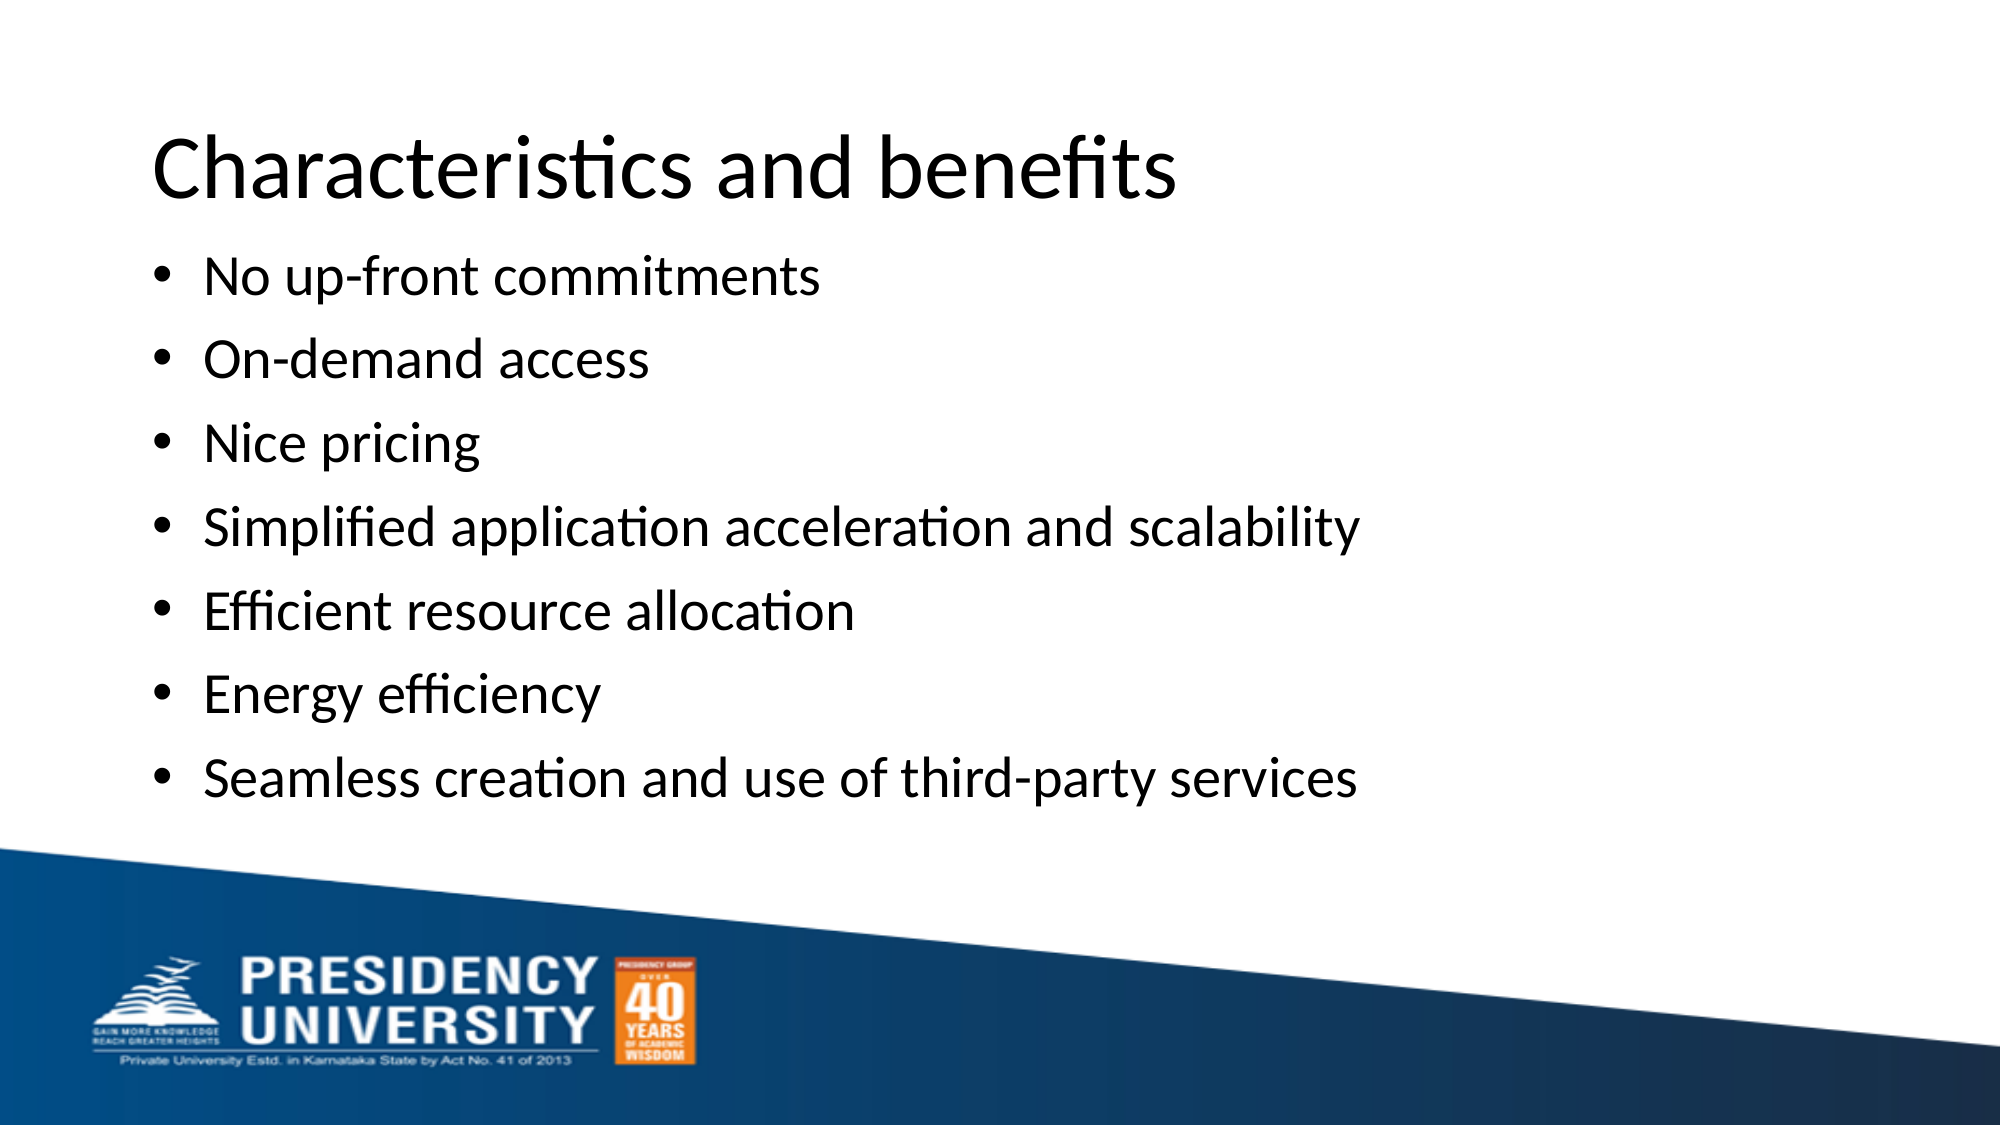

# Characteristics and benefits
 No up-front commitments
 On-demand access
 Nice pricing
 Simplified application acceleration and scalability
 Efficient resource allocation
 Energy efficiency
 Seamless creation and use of third-party services